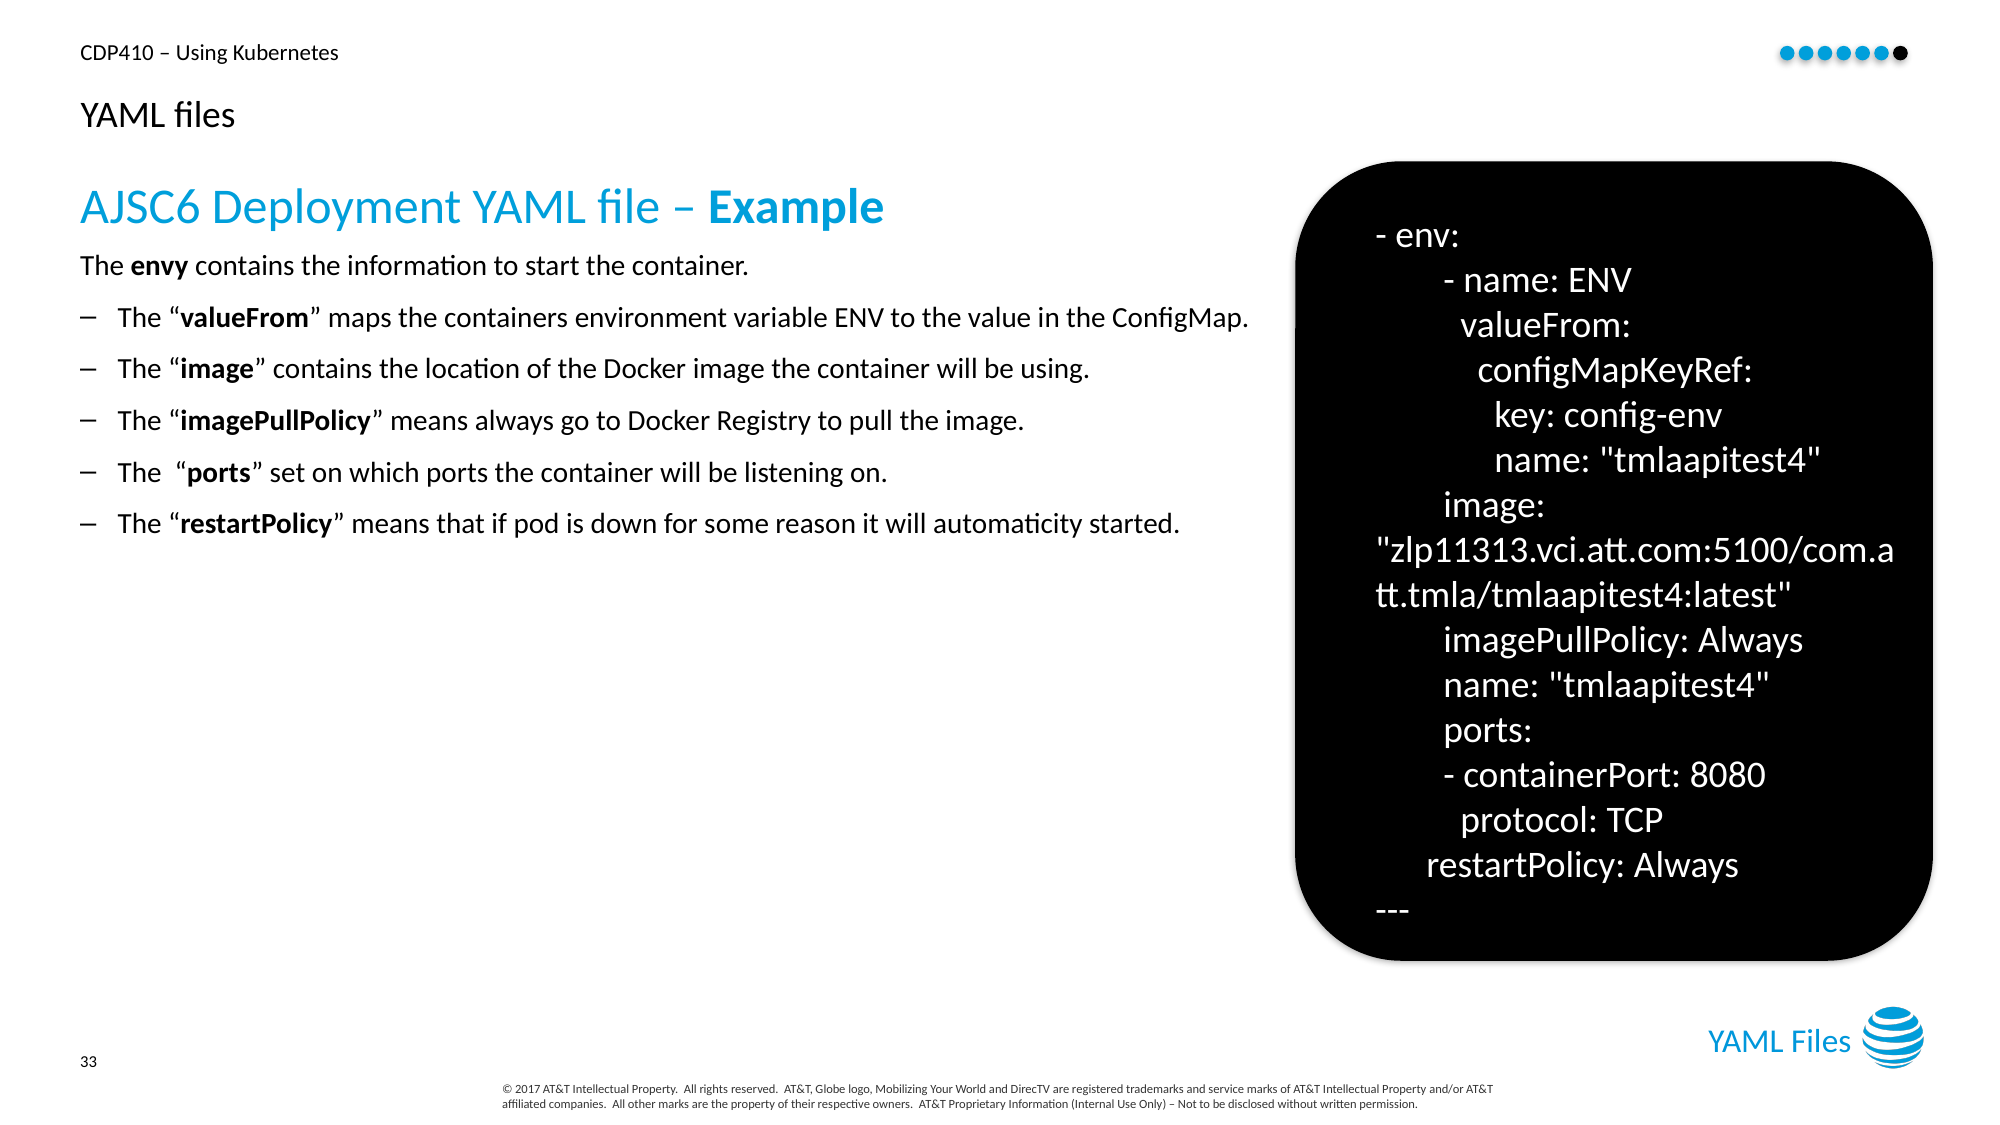

# YAML files

AJSC6 Deployment YAML file – Example
The envy contains the information to start the container.
The “valueFrom” maps the containers environment variable ENV to the value in the ConfigMap.
The “image” contains the location of the Docker image the container will be using.
The “imagePullPolicy” means always go to Docker Registry to pull the image.
The  “ports” set on which ports the container will be listening on.
The “restartPolicy” means that if pod is down for some reason it will automaticity started.

- env:
        - name: ENV
          valueFrom:
            configMapKeyRef:
              key: config-env
              name: "tmlaapitest4"
        image: "zlp11313.vci.att.com:5100/com.att.tmla/tmlaapitest4:latest"
        imagePullPolicy: Always
        name: "tmlaapitest4"
        ports:
        - containerPort: 8080
          protocol: TCP
      restartPolicy: Always
---
YAML Files
33